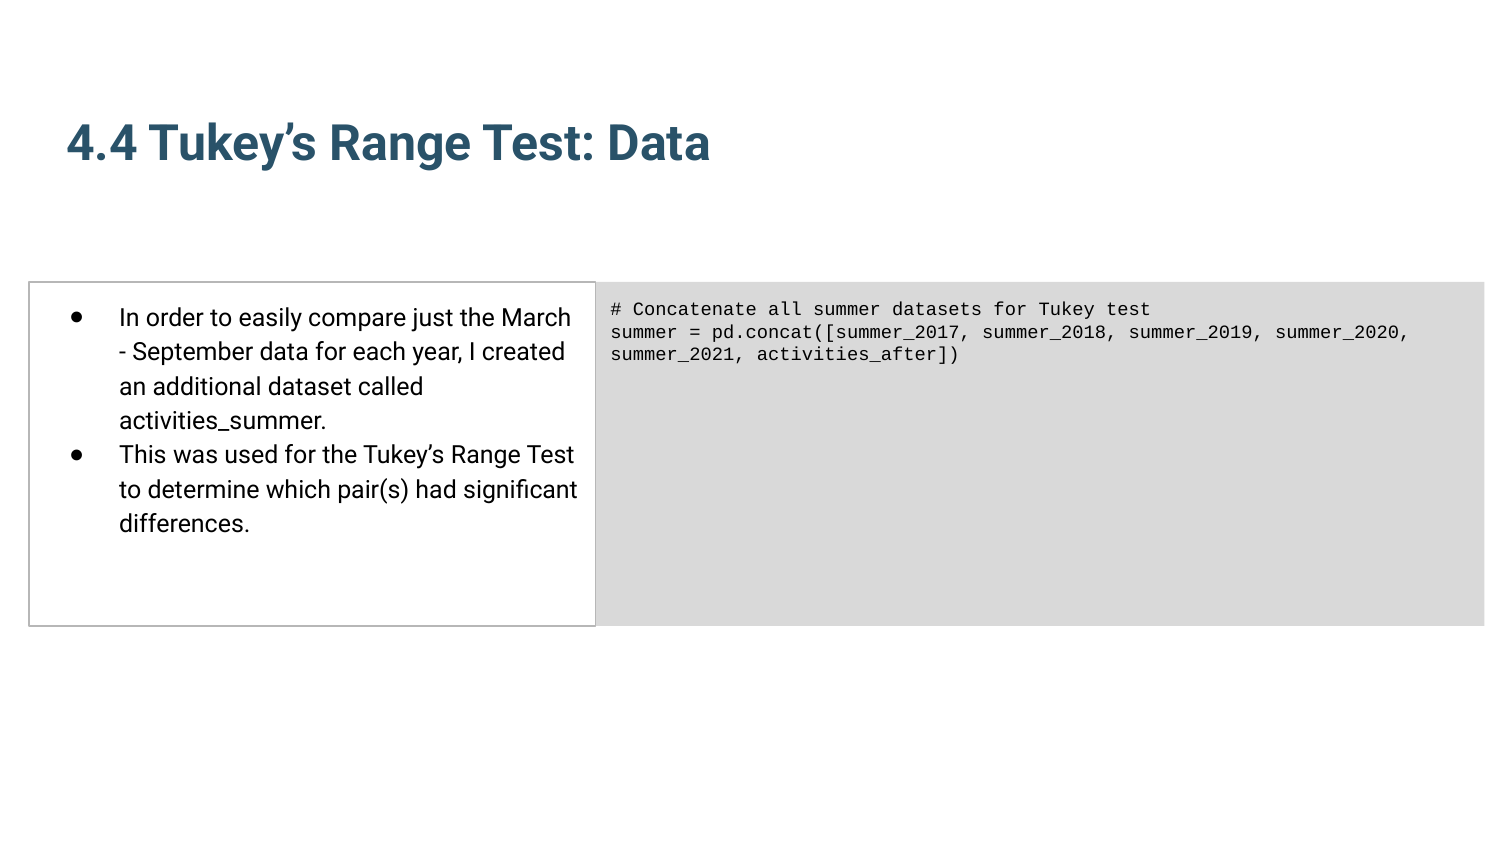

4.4 Tukey’s Range Test: Data
In order to easily compare just the March - September data for each year, I created an additional dataset called activities_summer.
This was used for the Tukey’s Range Test to determine which pair(s) had significant differences.

# Concatenate all summer datasets for Tukey test
summer = pd.concat([summer_2017, summer_2018, summer_2019, summer_2020, summer_2021, activities_after])